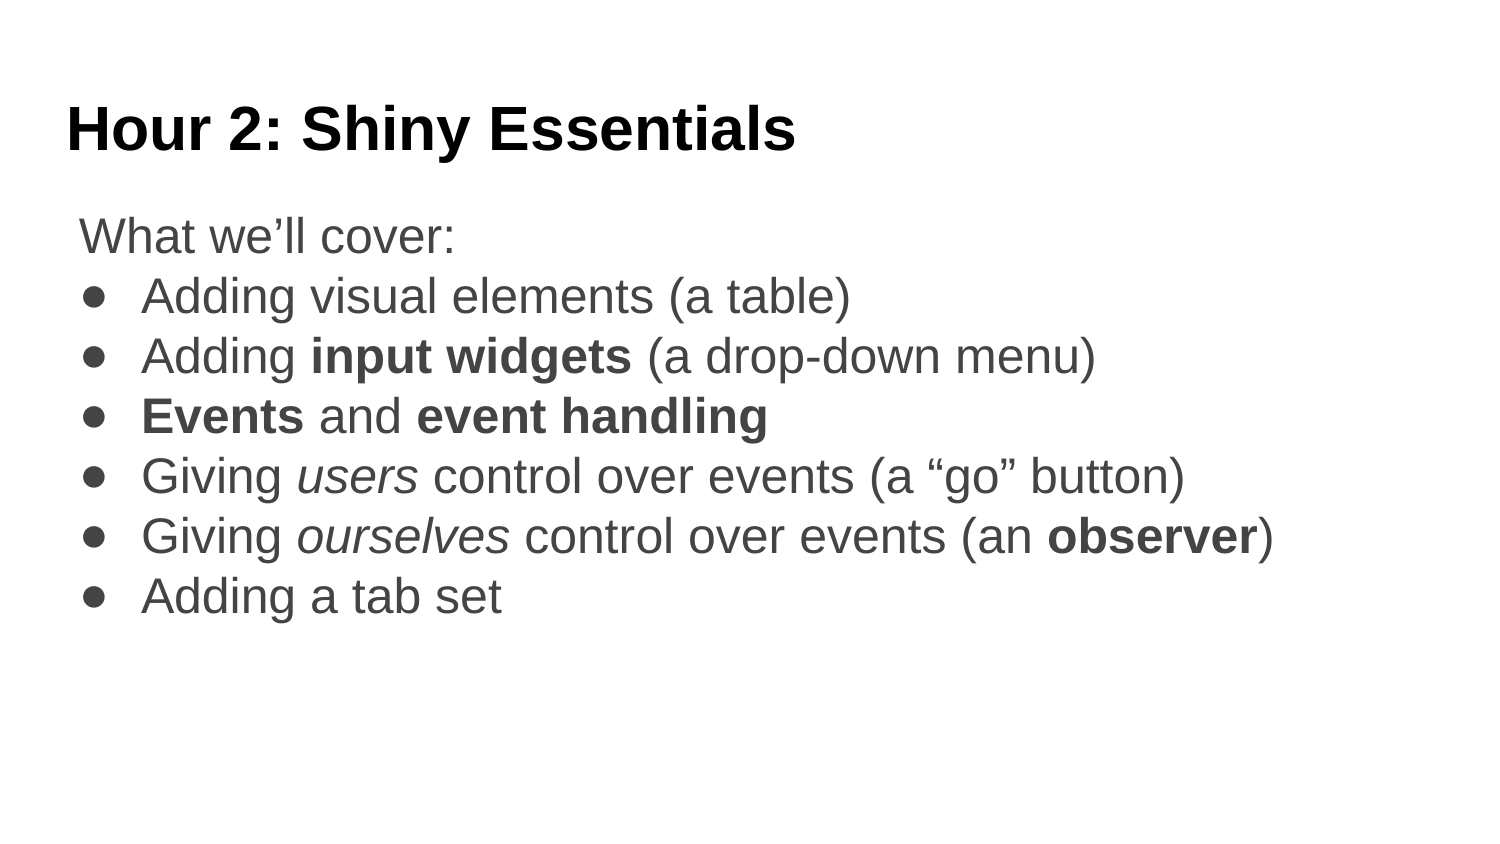

# Hour 2: Shiny Essentials
What we’ll cover:
Adding visual elements (a table)
Adding input widgets (a drop-down menu)
Events and event handling
Giving users control over events (a “go” button)
Giving ourselves control over events (an observer)
Adding a tab set